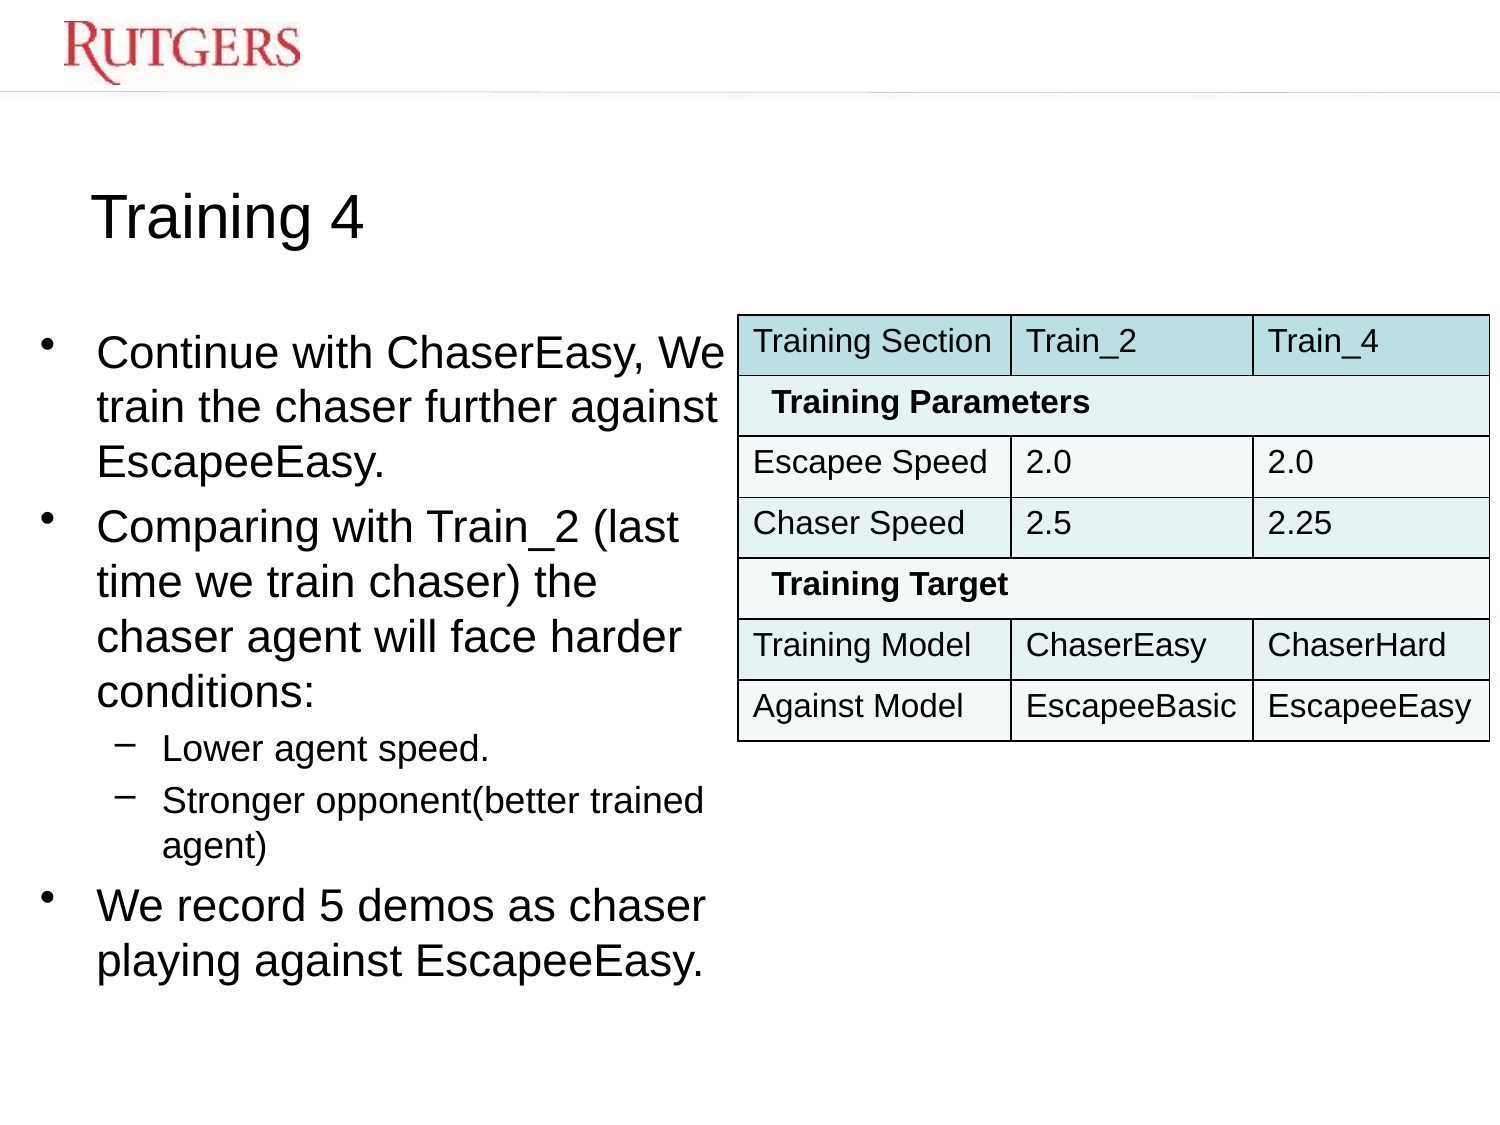

# Training 4
Continue with ChaserEasy, We train the chaser further against EscapeeEasy.
Comparing with Train_2 (last time we train chaser) the chaser agent will face harder conditions:
Lower agent speed.
Stronger opponent(better trained agent)
We record 5 demos as chaser playing against EscapeeEasy.
| Training Section | Train\_2 | Train\_4 |
| --- | --- | --- |
| Training Parameters |  |  |
| Escapee Speed | 2.0 | 2.0 |
| Chaser Speed | 2.5 | 2.25 |
| Training Target |  |  |
| Training Model | ChaserEasy | ChaserHard |
| Against Model | EscapeeBasic | EscapeeEasy |